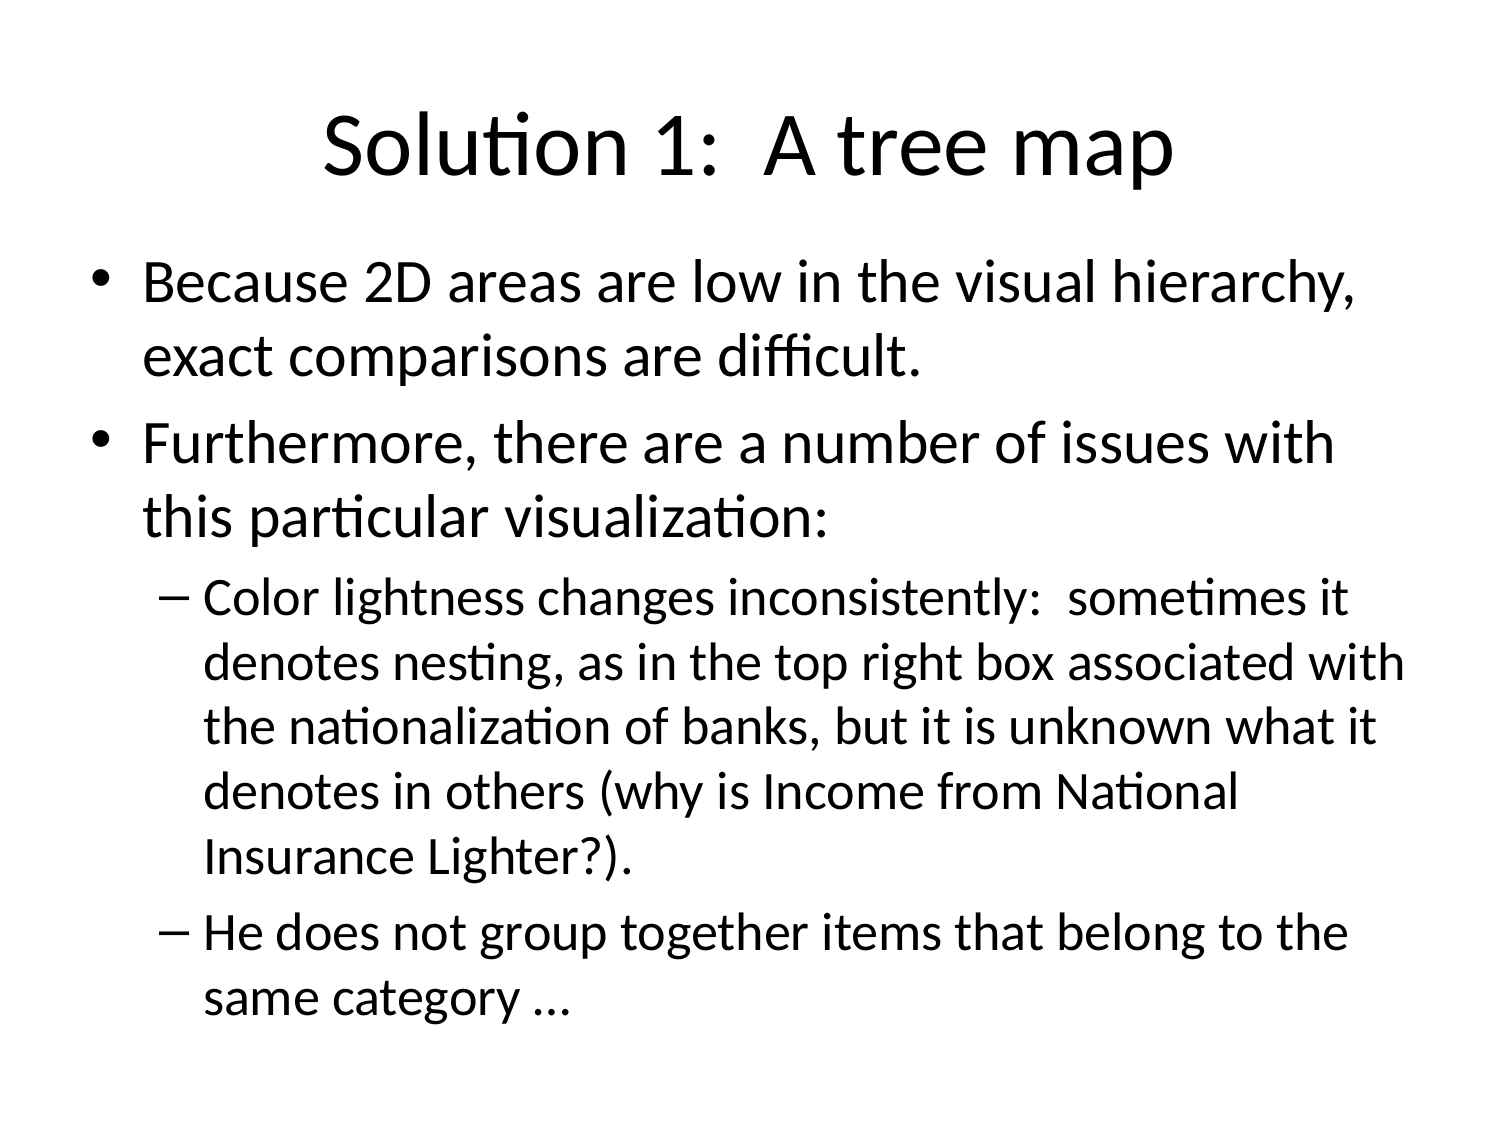

# Solution 1:  A tree map
Because 2D areas are low in the visual hierarchy, exact comparisons are difficult.
Furthermore, there are a number of issues with this particular visualization:
Color lightness changes inconsistently:  sometimes it denotes nesting, as in the top right box associated with the nationalization of banks, but it is unknown what it denotes in others (why is Income from National Insurance Lighter?).
He does not group together items that belong to the same category …